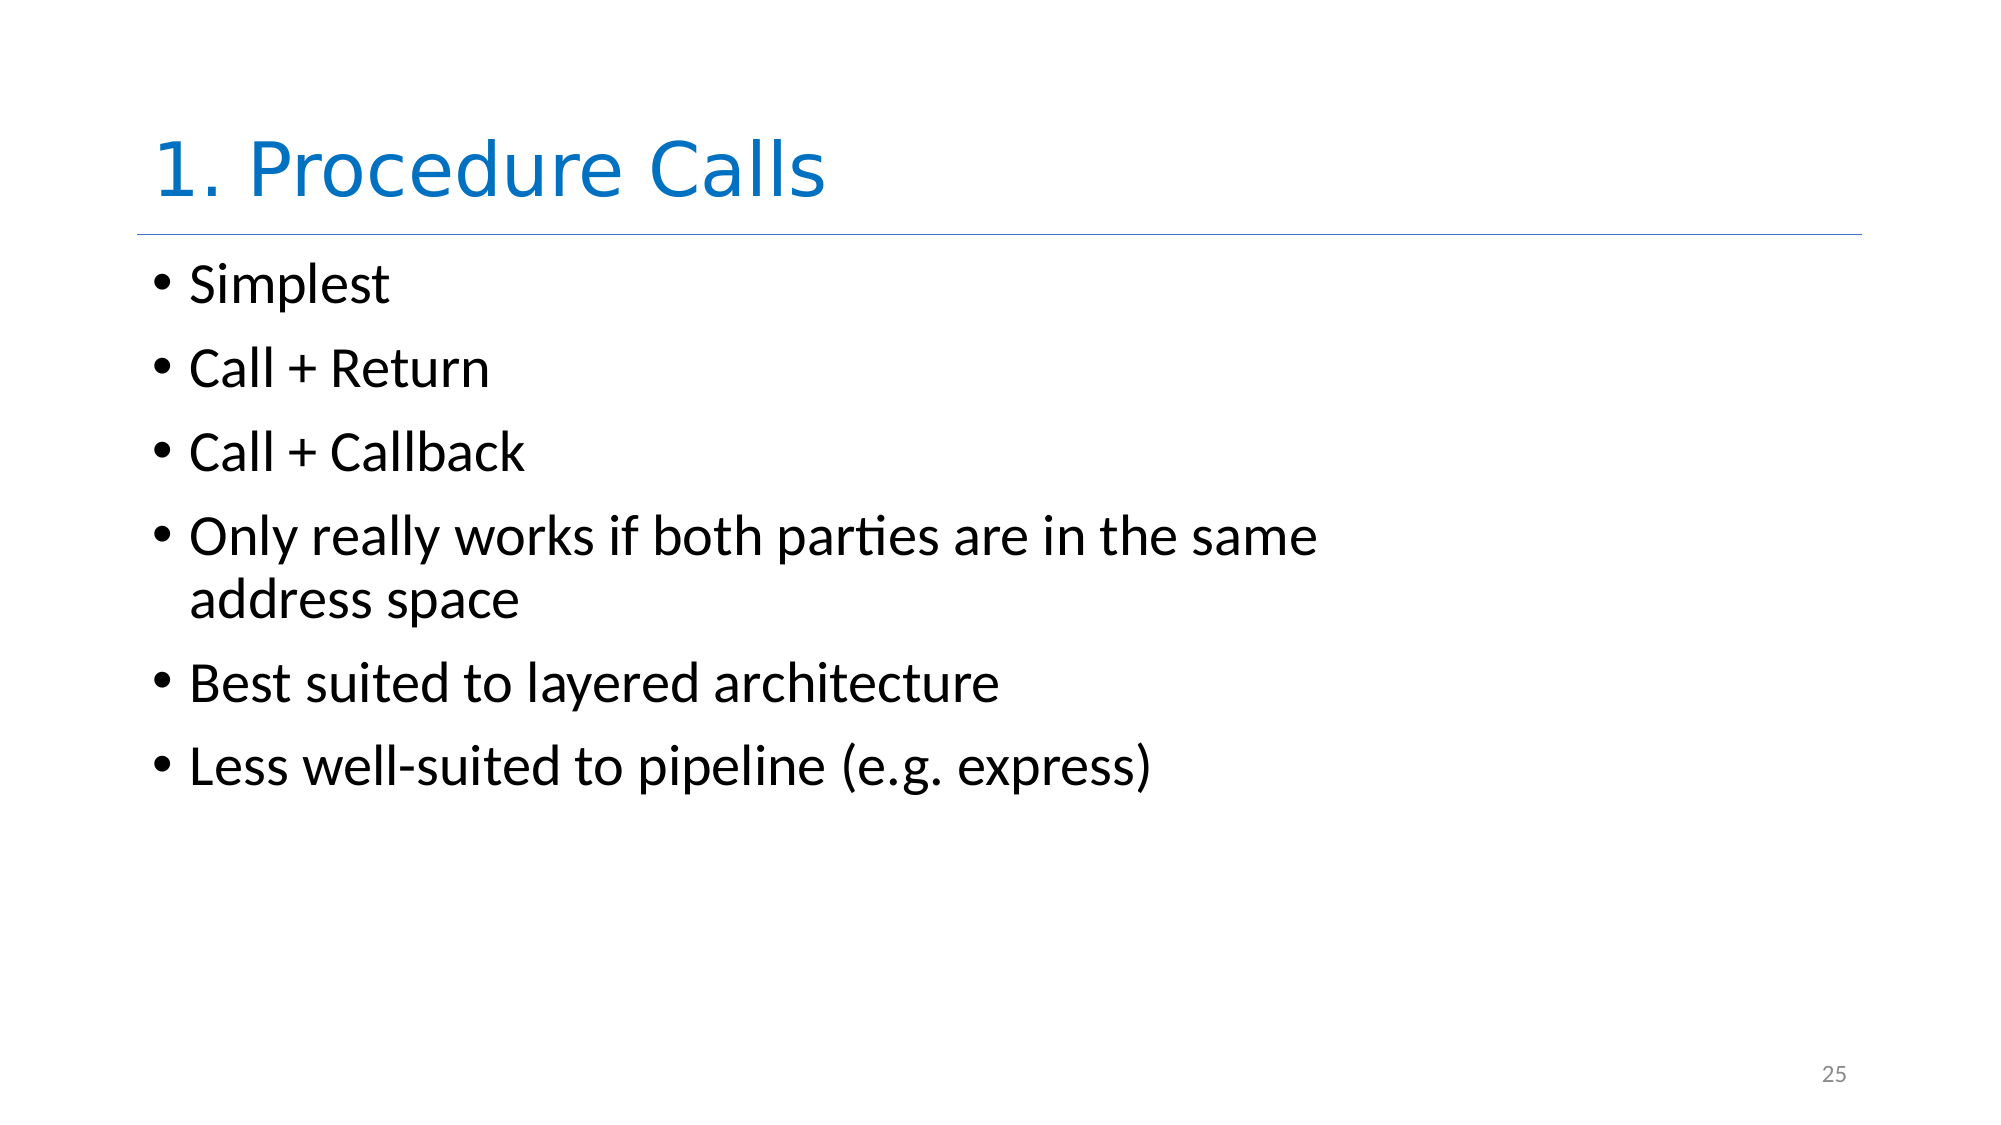

# 1. Procedure Calls
Simplest
Call + Return
Call + Callback
Only really works if both parties are in the same address space
Best suited to layered architecture
Less well-suited to pipeline (e.g. express)

25